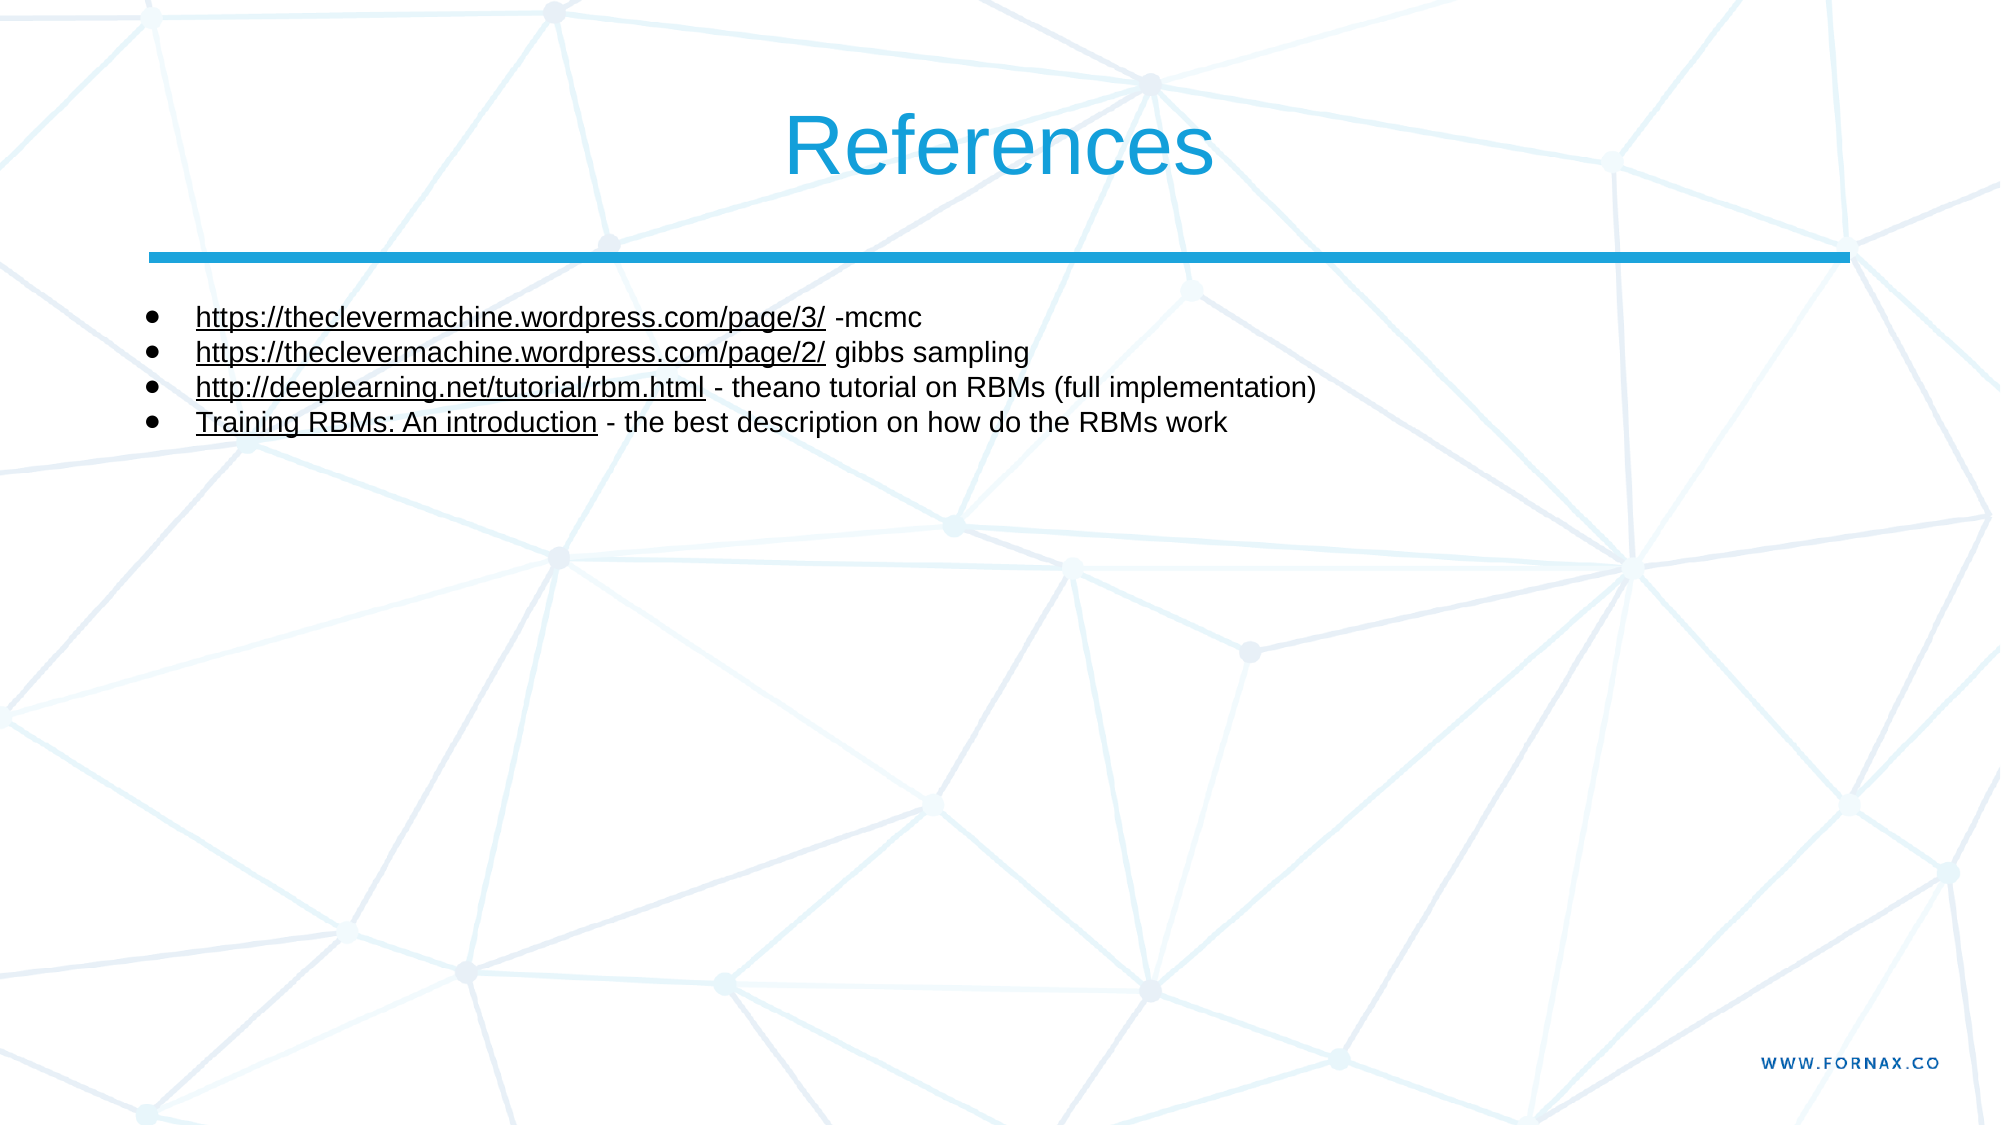

# References
https://theclevermachine.wordpress.com/page/3/ -mcmc
https://theclevermachine.wordpress.com/page/2/ gibbs sampling
http://deeplearning.net/tutorial/rbm.html - theano tutorial on RBMs (full implementation)
Training RBMs: An introduction - the best description on how do the RBMs work